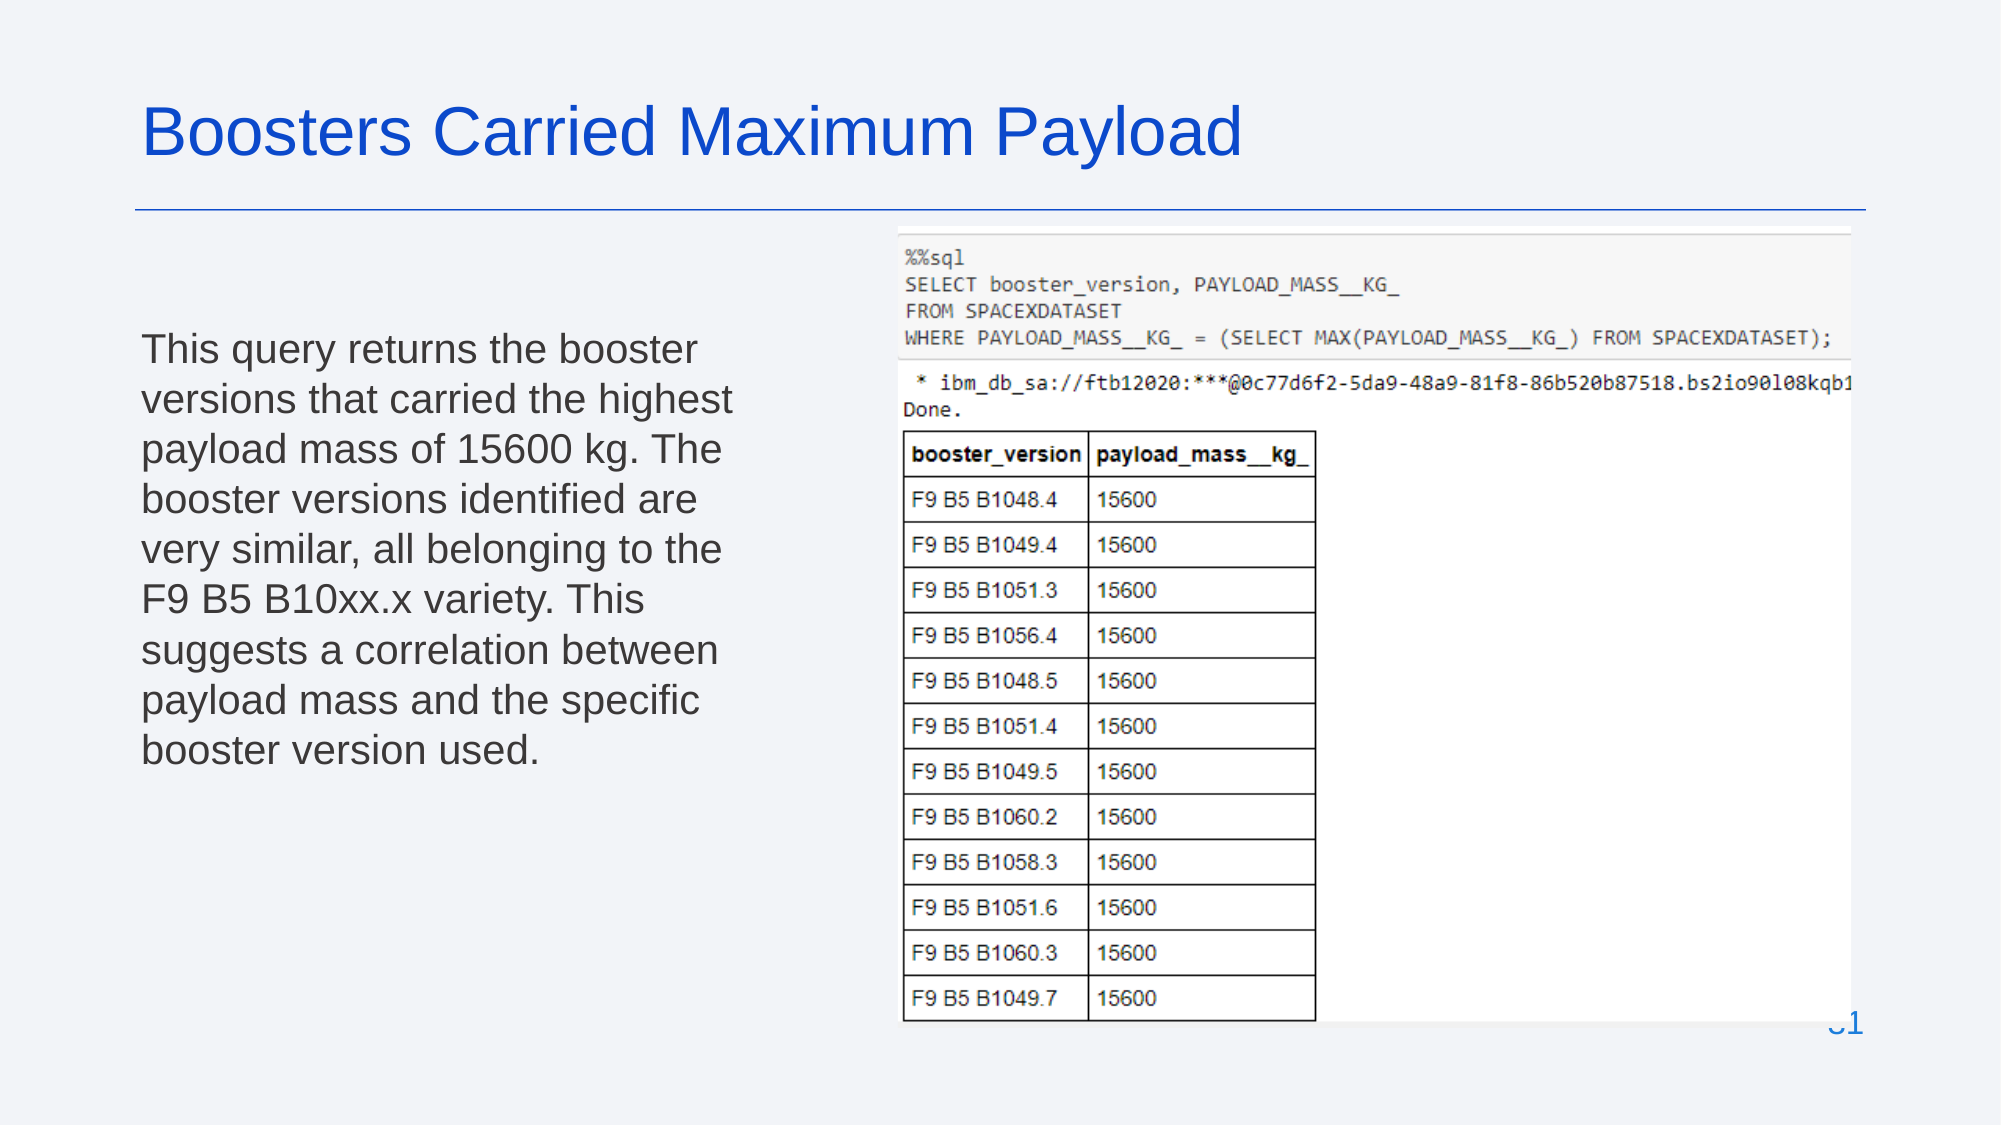

Boosters Carried Maximum Payload

This query returns the booster versions that carried the highest payload mass of 15600 kg. The booster versions identified are very similar, all belonging to the F9 B5 B10xx.x variety. This suggests a correlation between payload mass and the specific booster version used.
31